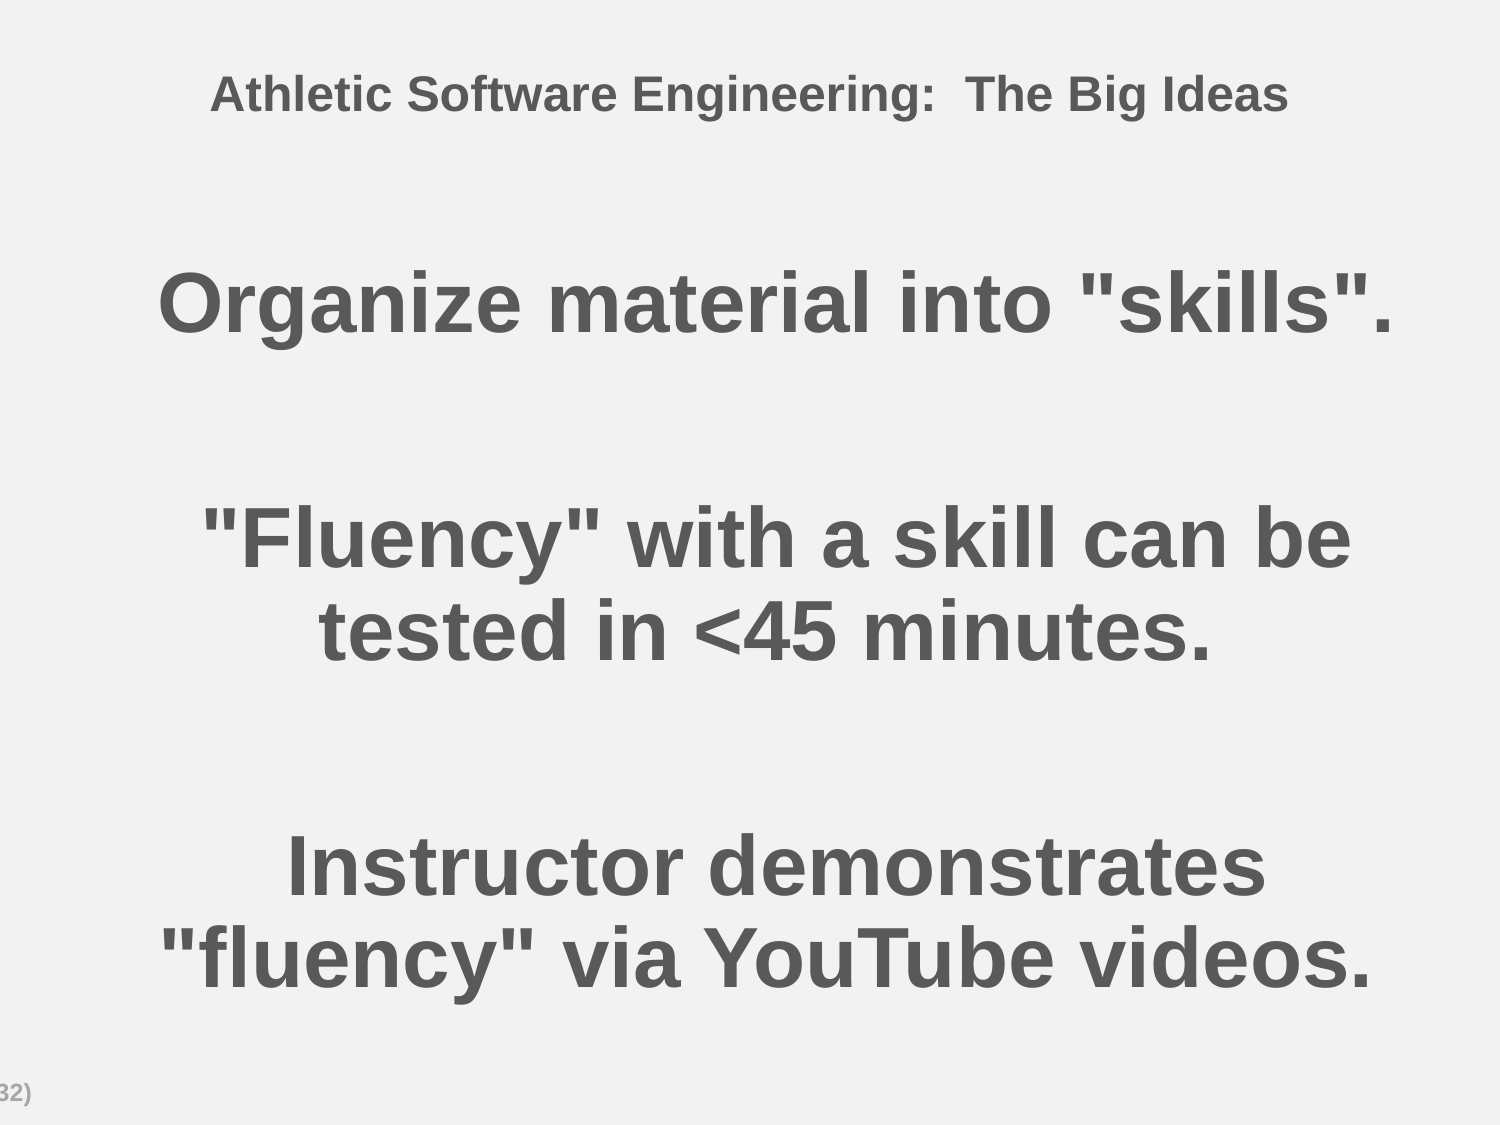

# Athletic Software Engineering:  The Big Ideas
Organize material into "skills".

"Fluency" with a skill can be tested in <45 minutes.

Instructor demonstrates "fluency" via YouTube videos.